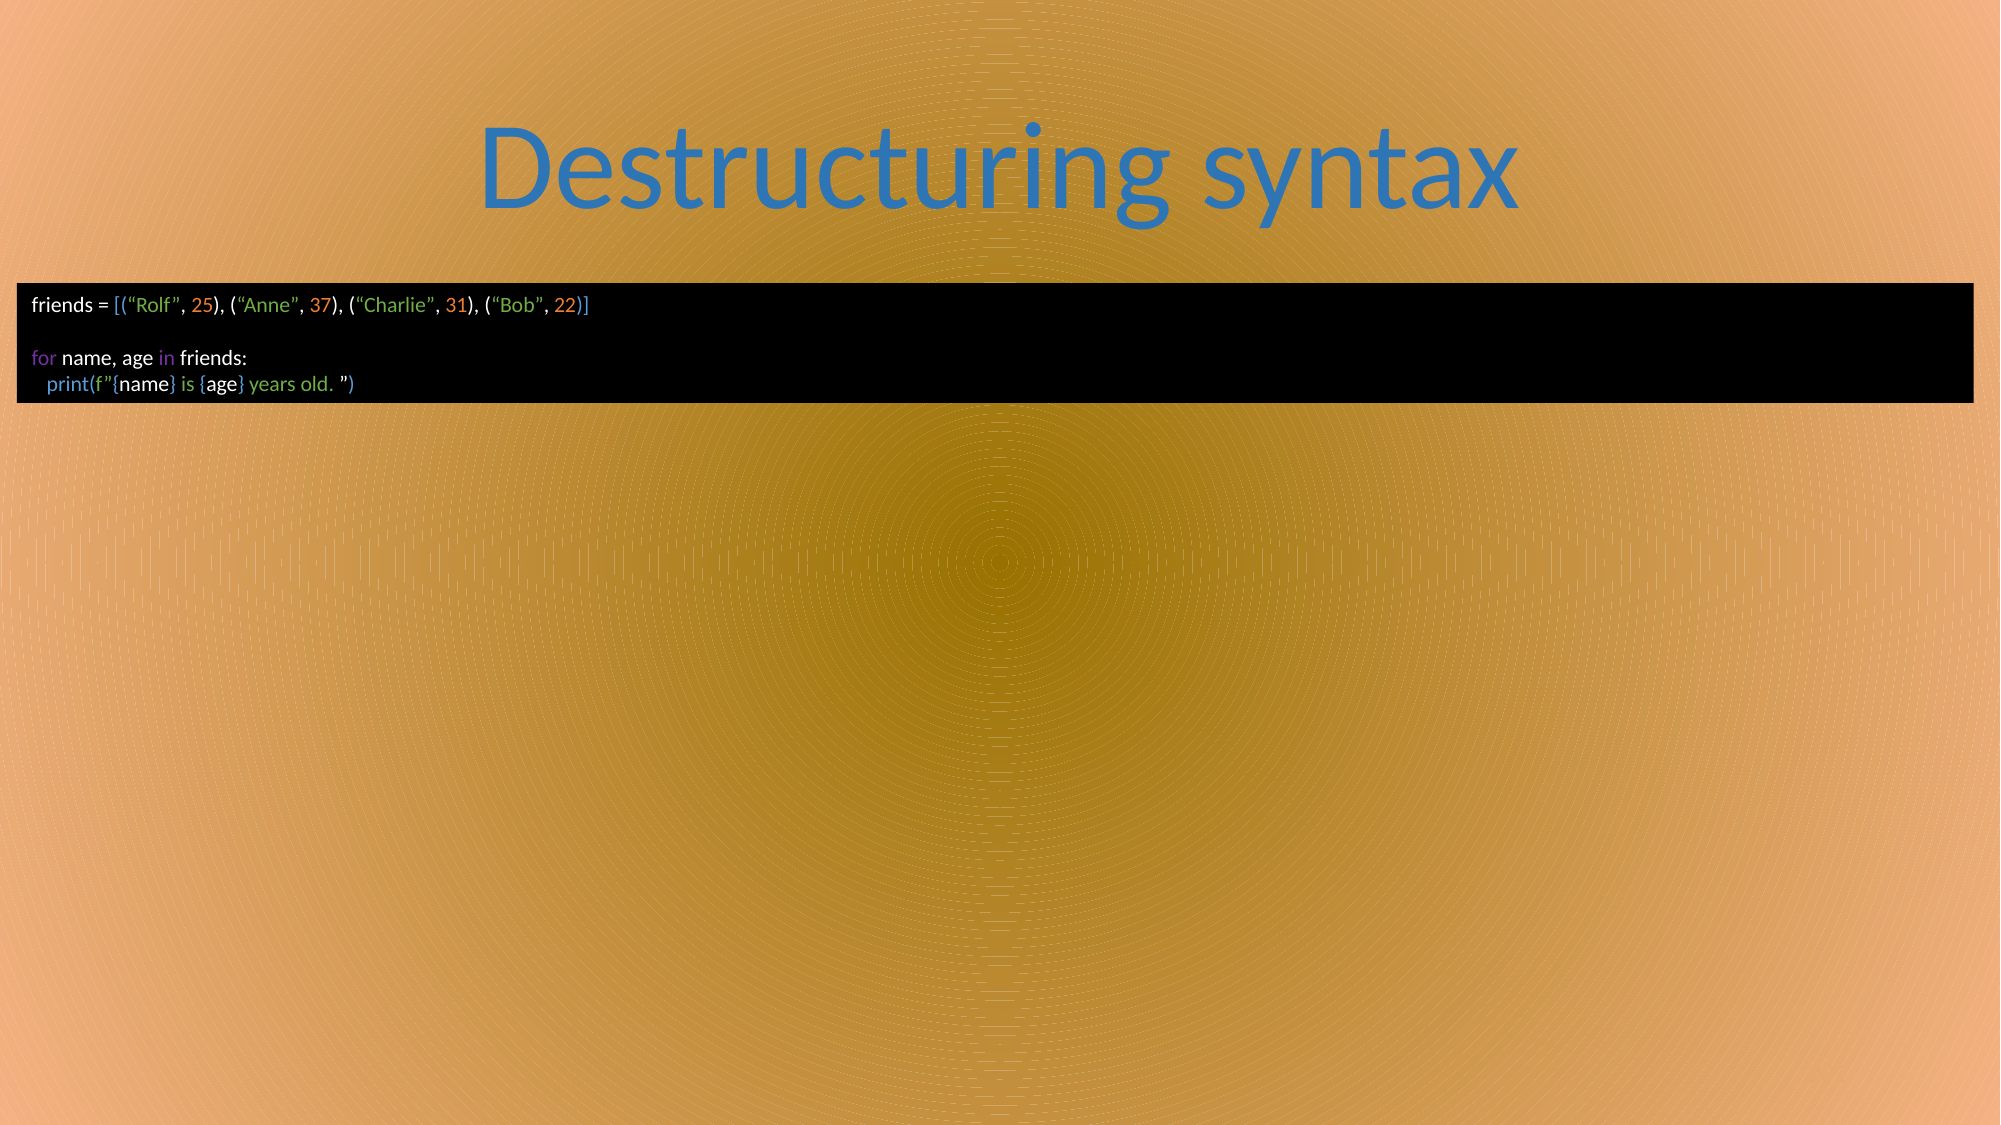

# Destructuring syntax
friends = [(“Rolf”, 25), (“Anne”, 37), (“Charlie”, 31), (“Bob”, 22)]

for name, age in friends:
   print(f”{name} is {age} years old. ”)

282